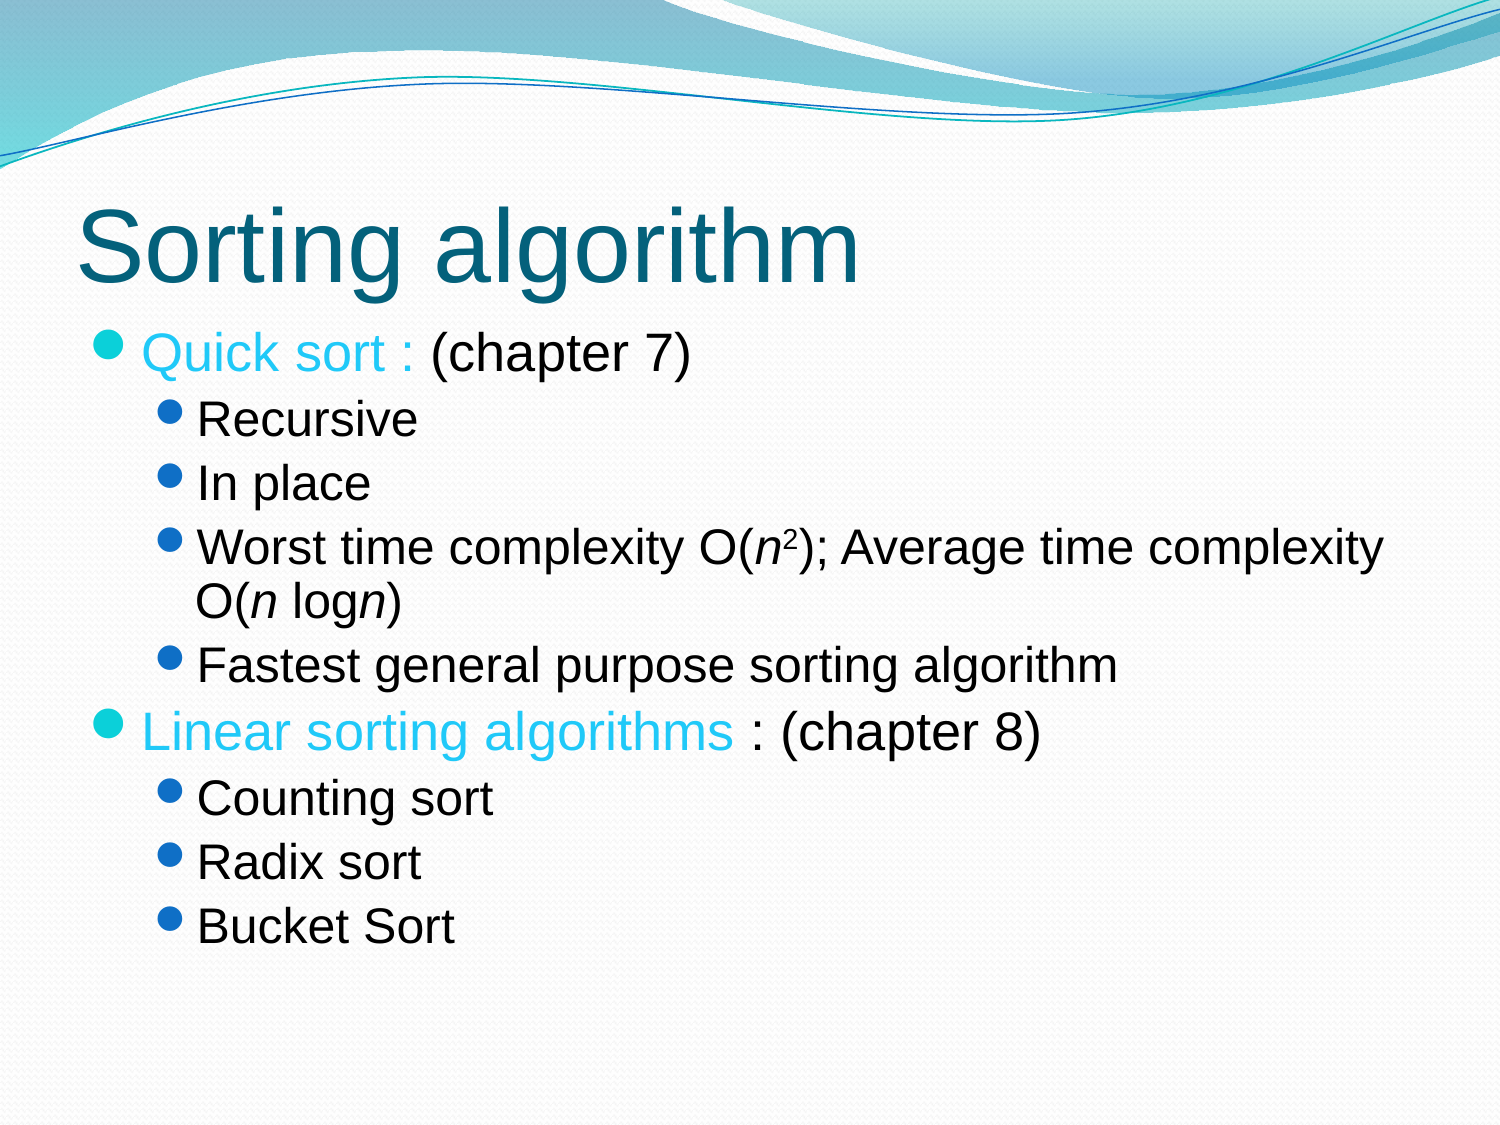

# Sorting algorithm
Quick sort : (chapter 7)
Recursive
In place
Worst time complexity O(n2); Average time complexity O(n logn)
Fastest general purpose sorting algorithm
Linear sorting algorithms : (chapter 8)
Counting sort
Radix sort
Bucket Sort